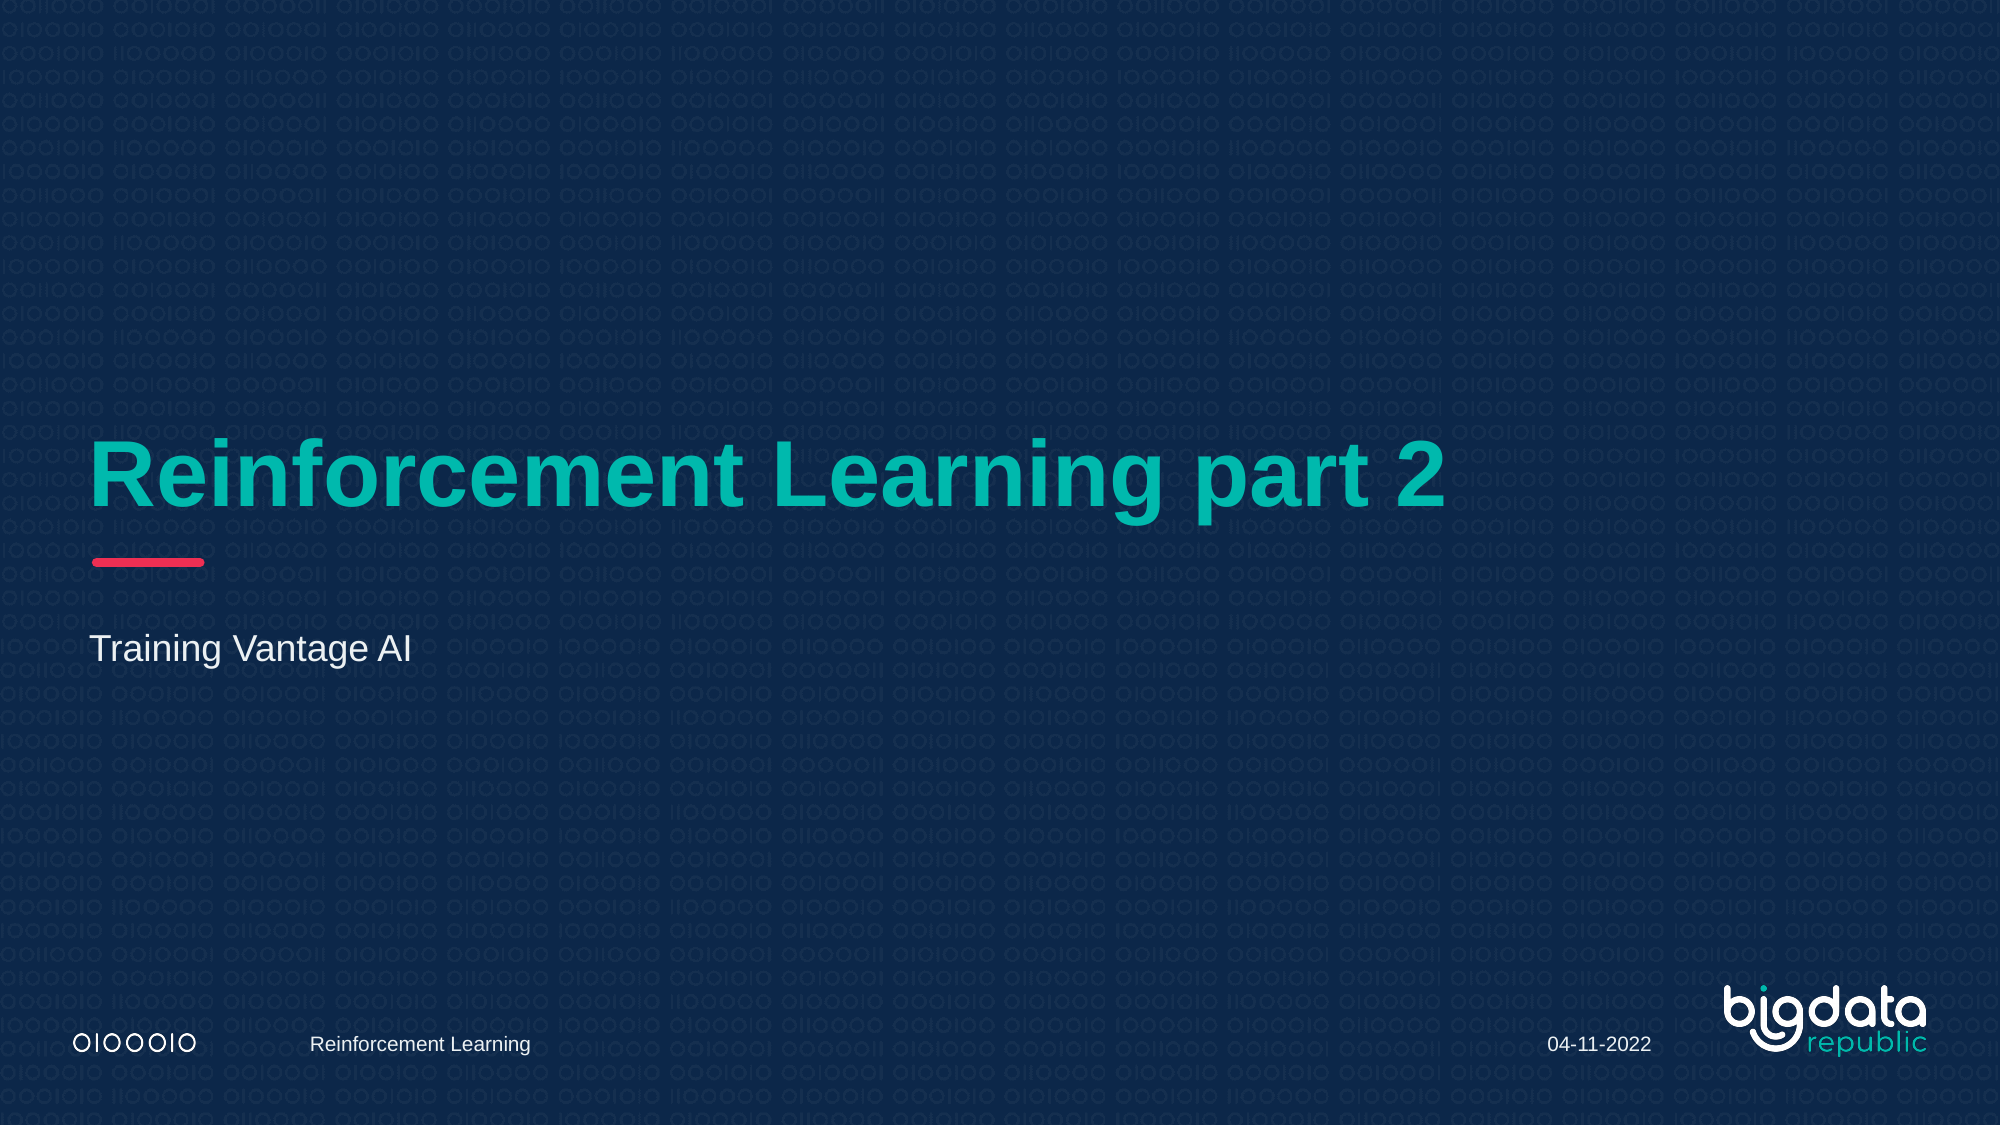

# Reinforcement Learning part 2
Training Vantage AI
Reinforcement Learning
04-11-2022